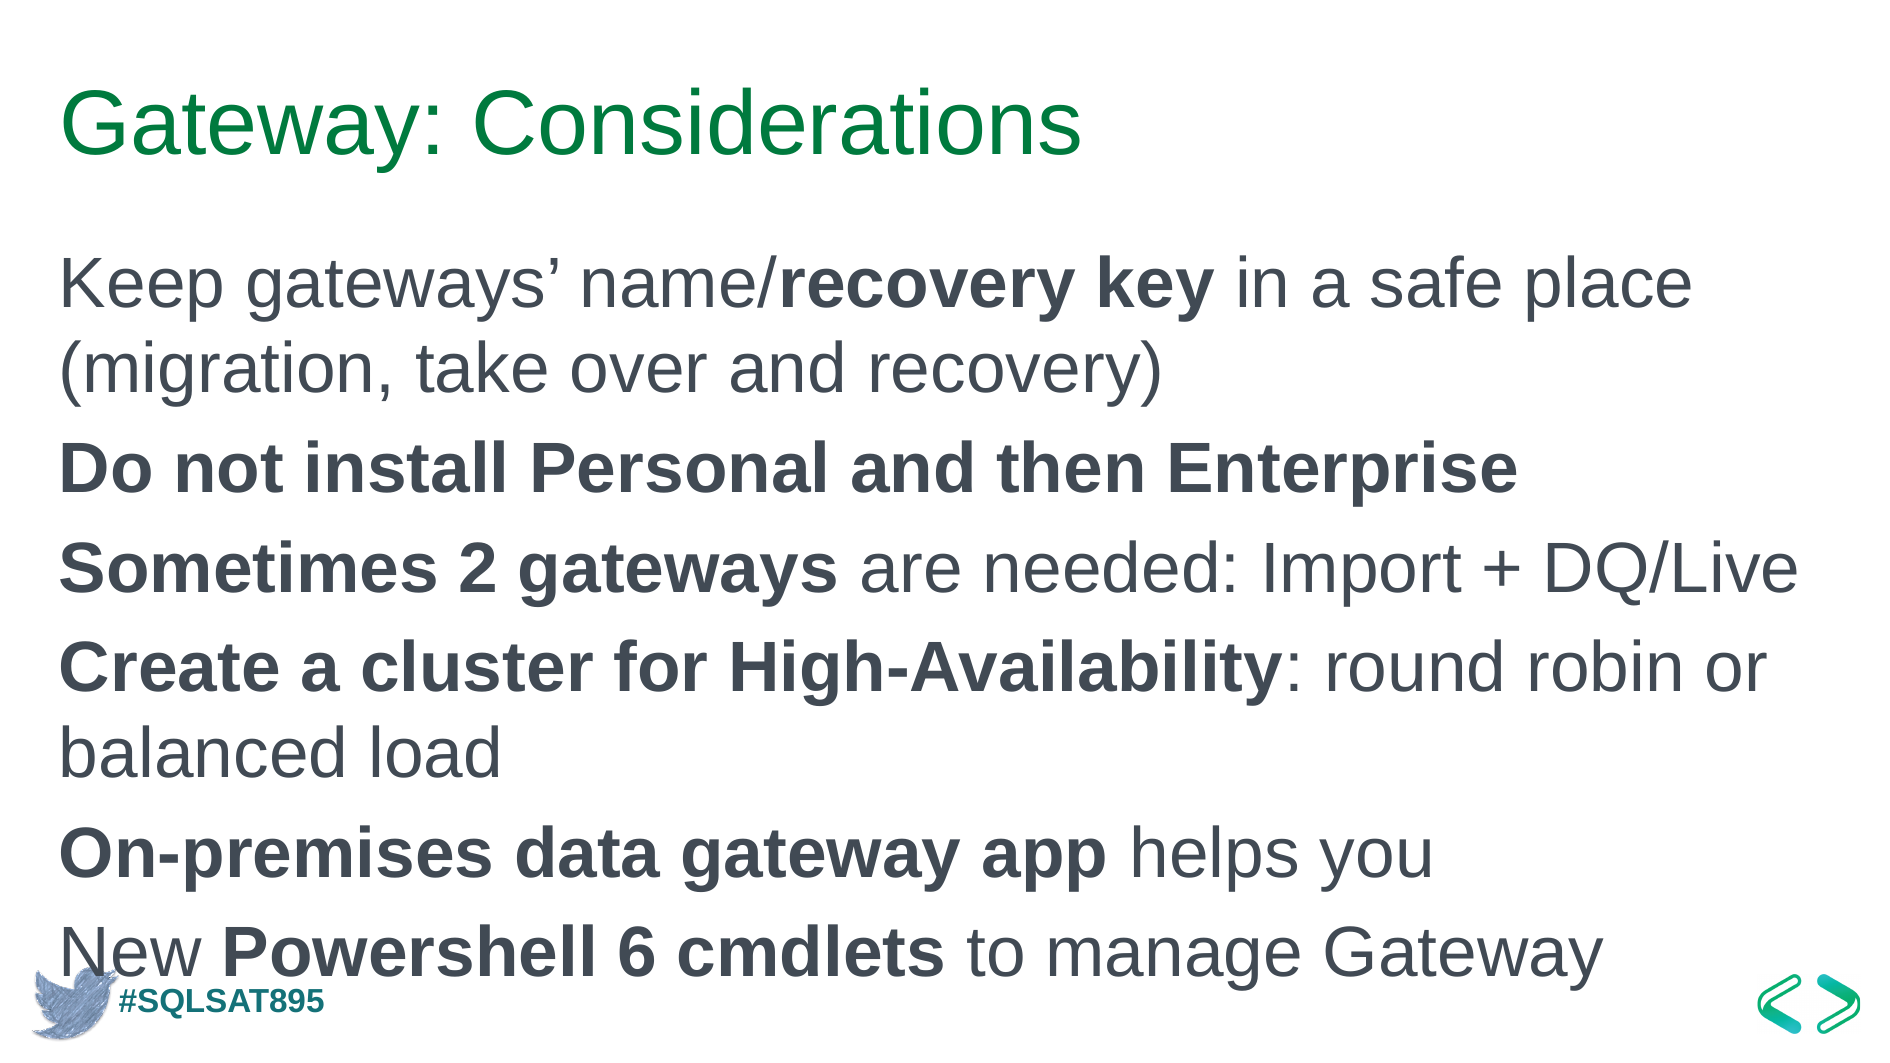

# Gateway: Considerations
Keep gateways’ name/recovery key in a safe place (migration, take over and recovery)
Do not install Personal and then Enterprise
Sometimes 2 gateways are needed: Import + DQ/Live
Create a cluster for High-Availability: round robin or balanced load
On-premises data gateway app helps you
New Powershell 6 cmdlets to manage Gateway